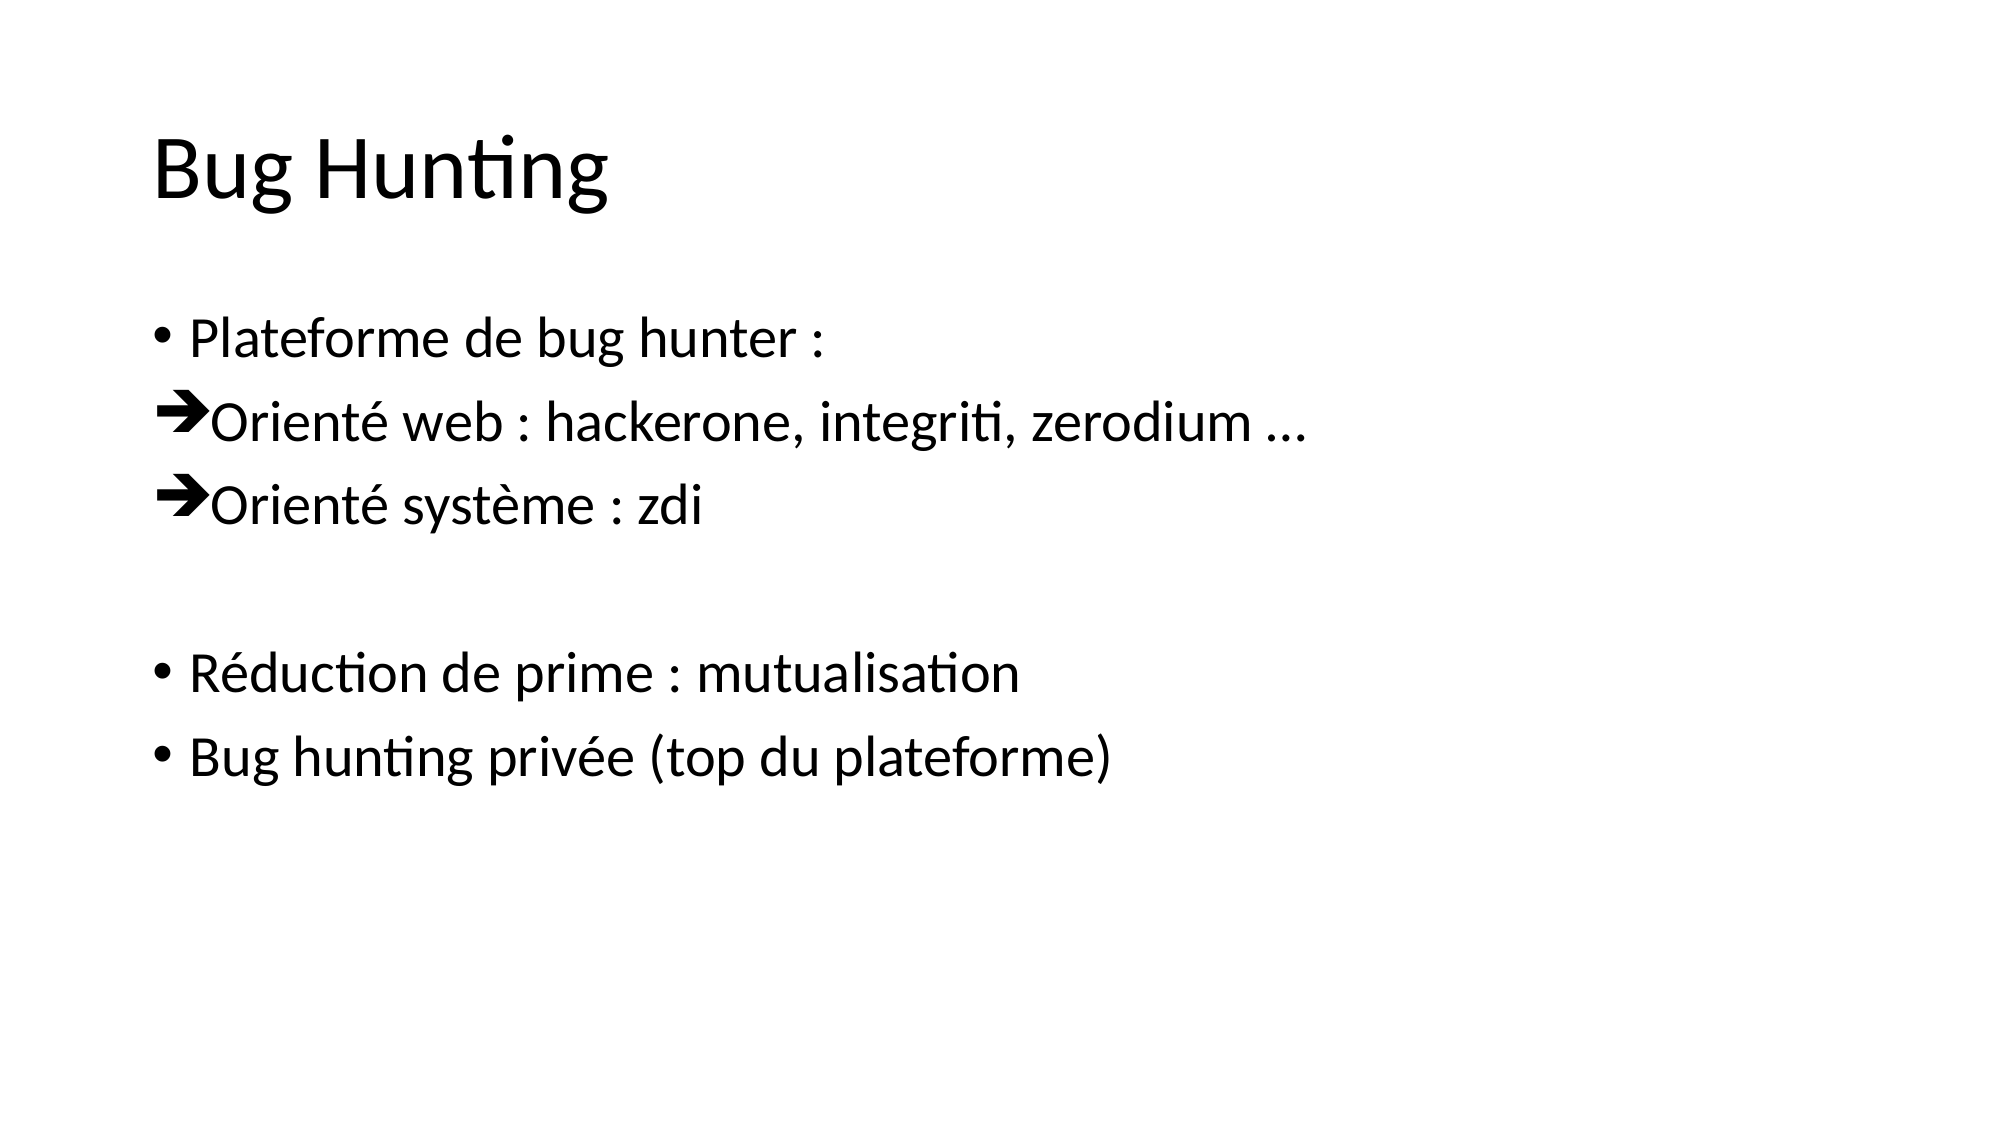

# Bug Hunting
Plateforme de bug hunter :
Orienté web : hackerone, integriti, zerodium …
Orienté système : zdi

Réduction de prime : mutualisation
Bug hunting privée (top du plateforme)